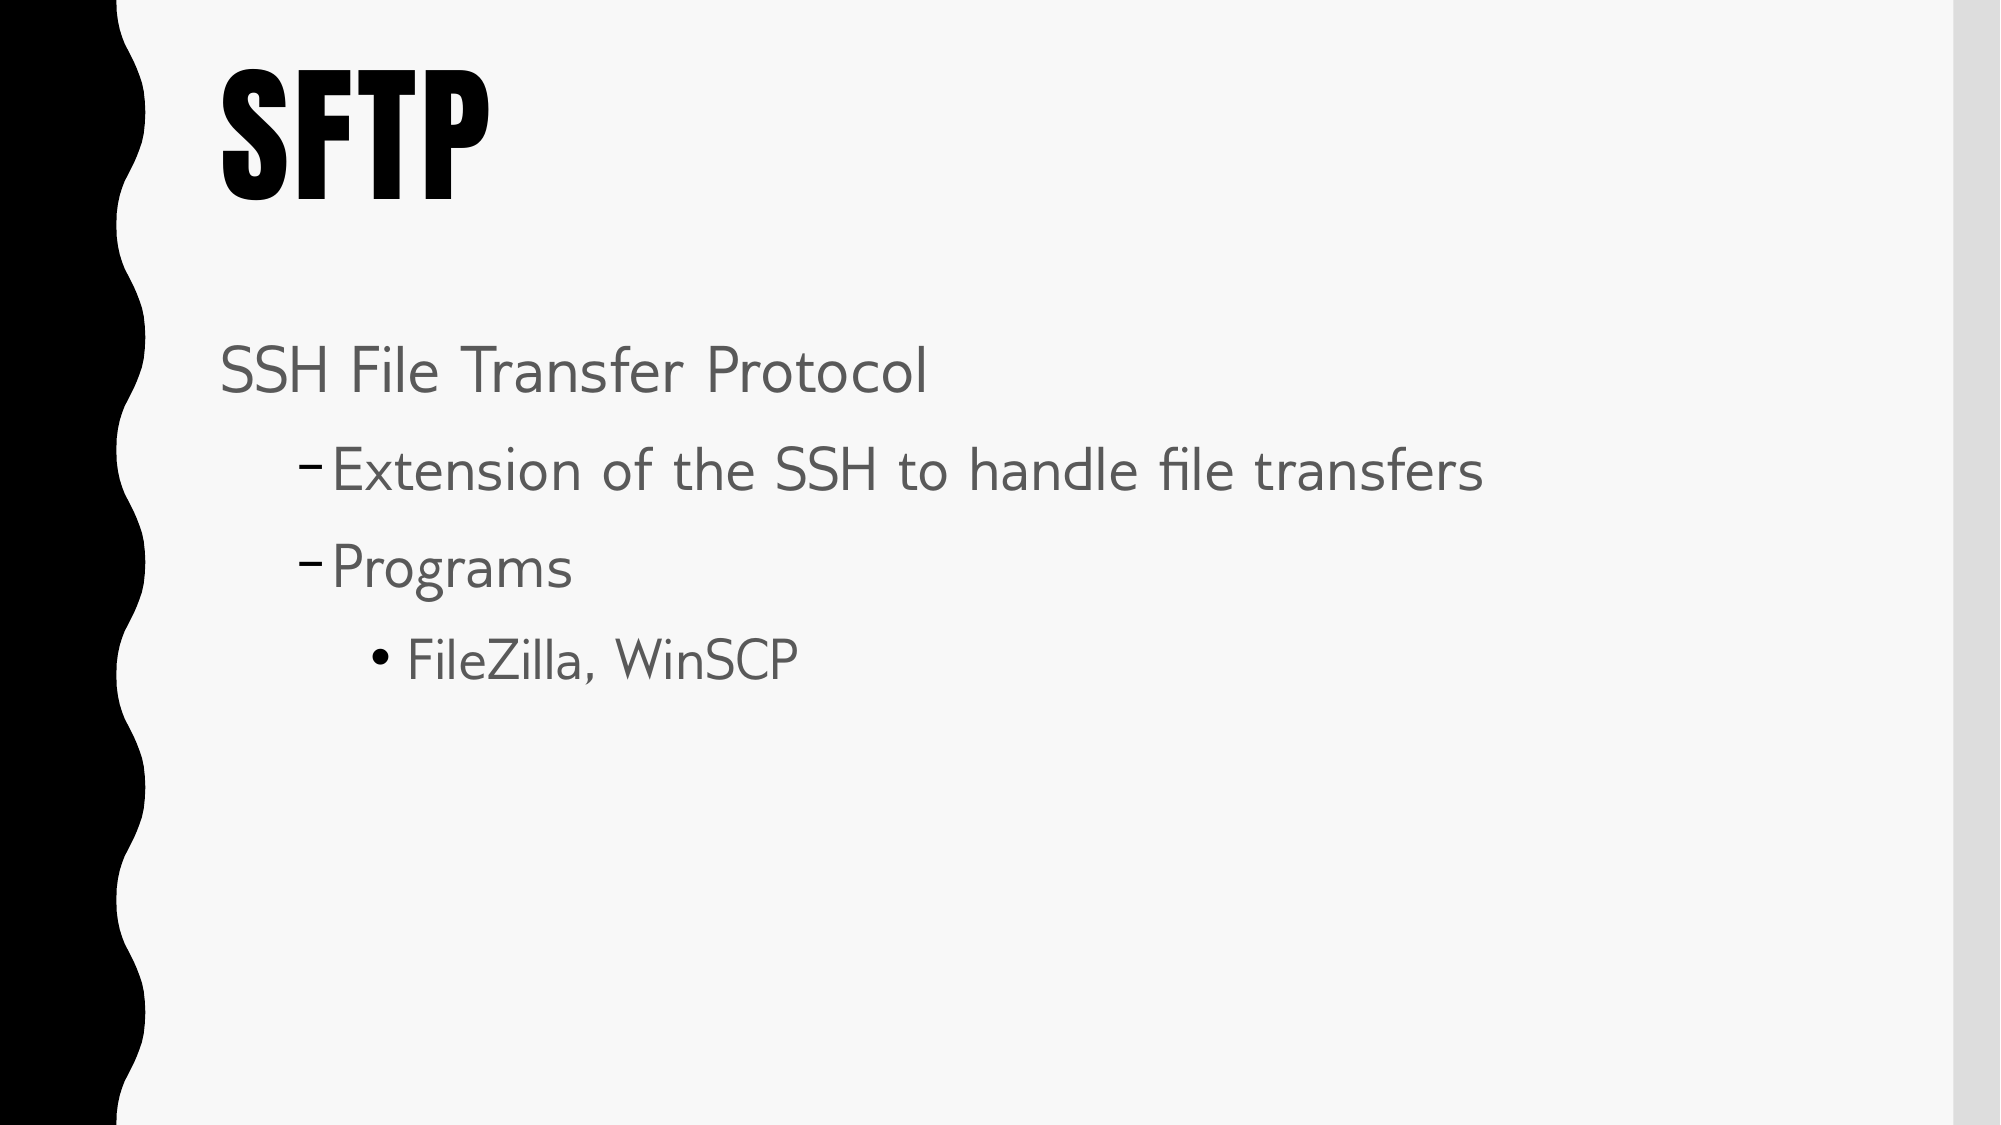

# SFTP
SSH File Transfer Protocol
Extension of the SSH to handle file transfers
Programs
FileZilla, WinSCP